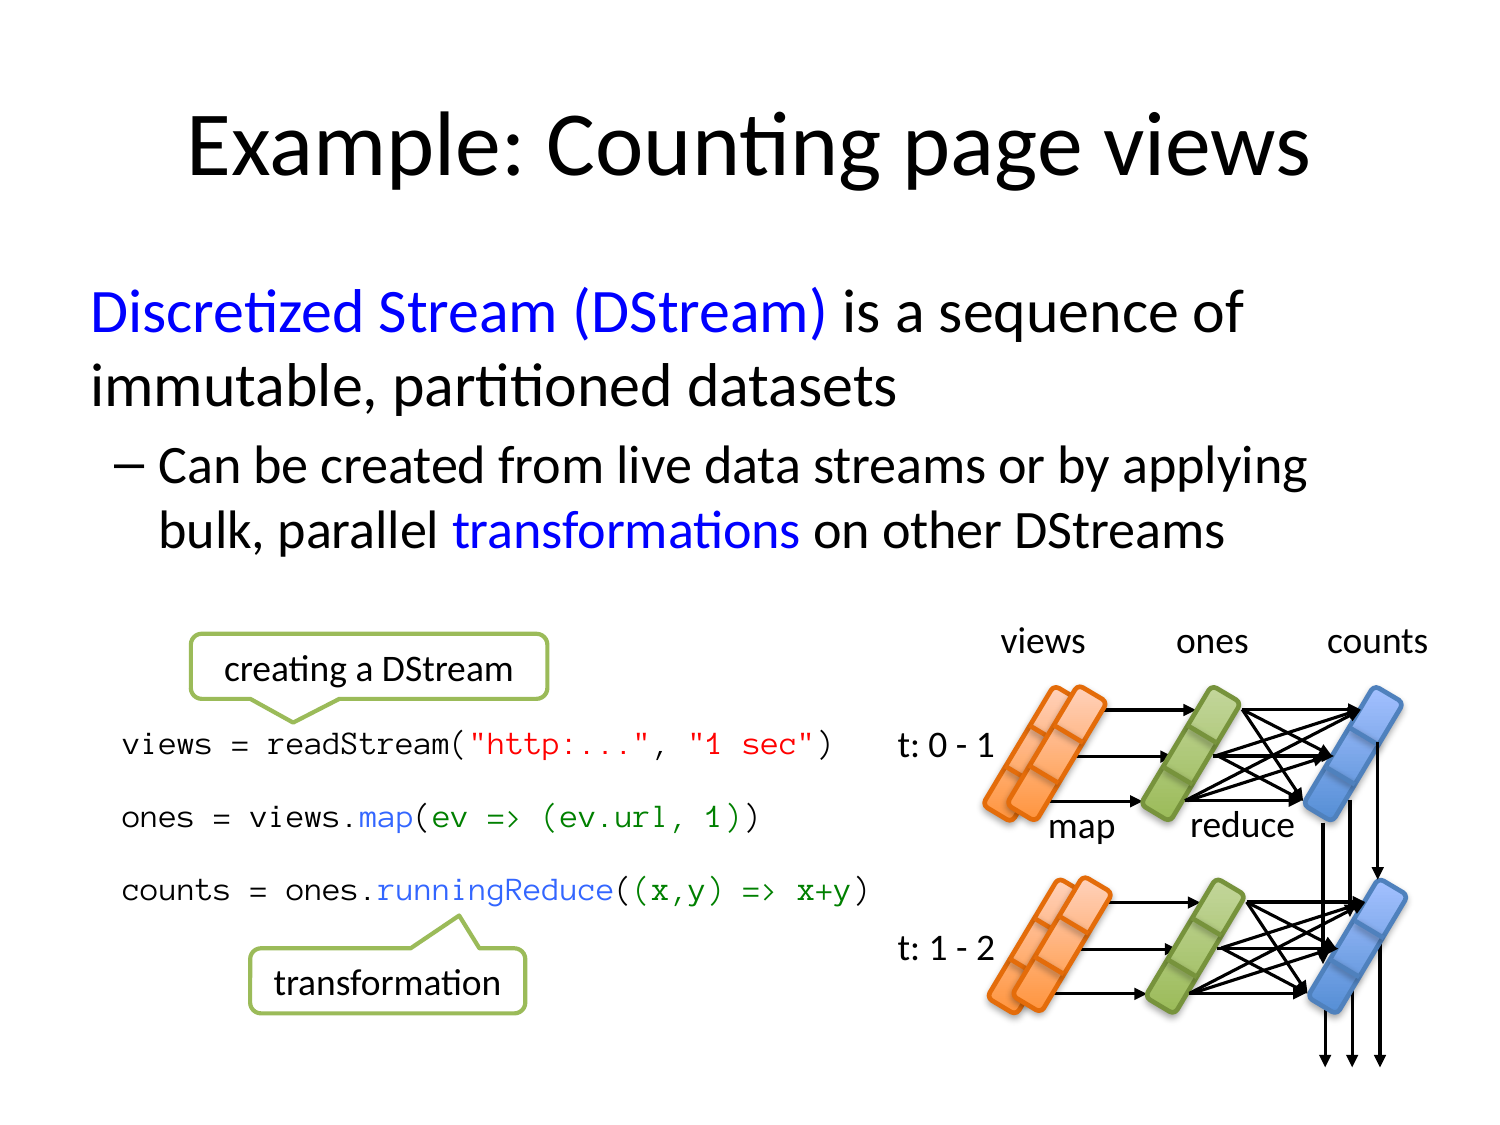

# Example: Counting page views
Discretized Stream (DStream) is a sequence of immutable, partitioned datasets
Can be created from live data streams or by applying bulk, parallel transformations on other DStreams

views
ones
counts
t: 0 - 1

reduce
map

t: 1 - 2

creating a DStream
views = readStream("http:...", "1 sec")
ones = views.map(ev => (ev.url, 1))
counts = ones.runningReduce((x,y) => x+y)
transformation